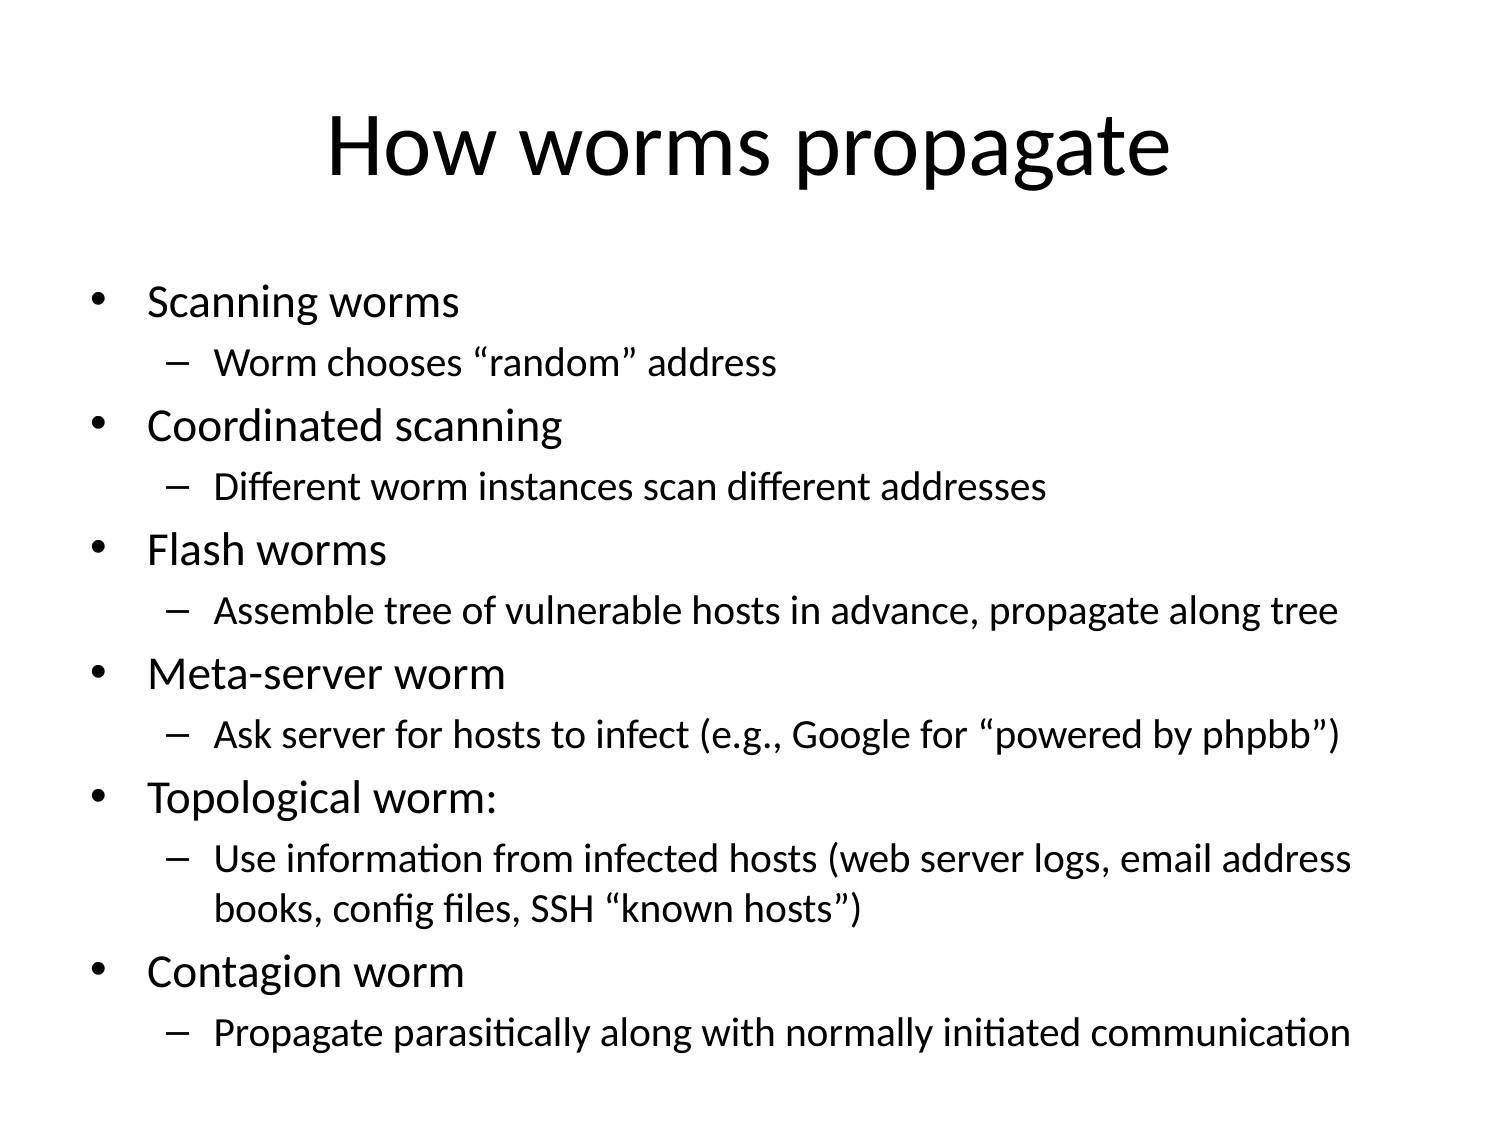

# How worms propagate
Scanning worms
Worm chooses “random” address
Coordinated scanning
Different worm instances scan different addresses
Flash worms
Assemble tree of vulnerable hosts in advance, propagate along tree
Meta-server worm
Ask server for hosts to infect (e.g., Google for “powered by phpbb”)
Topological worm:
Use information from infected hosts (web server logs, email address books, config files, SSH “known hosts”)
Contagion worm
Propagate parasitically along with normally initiated communication